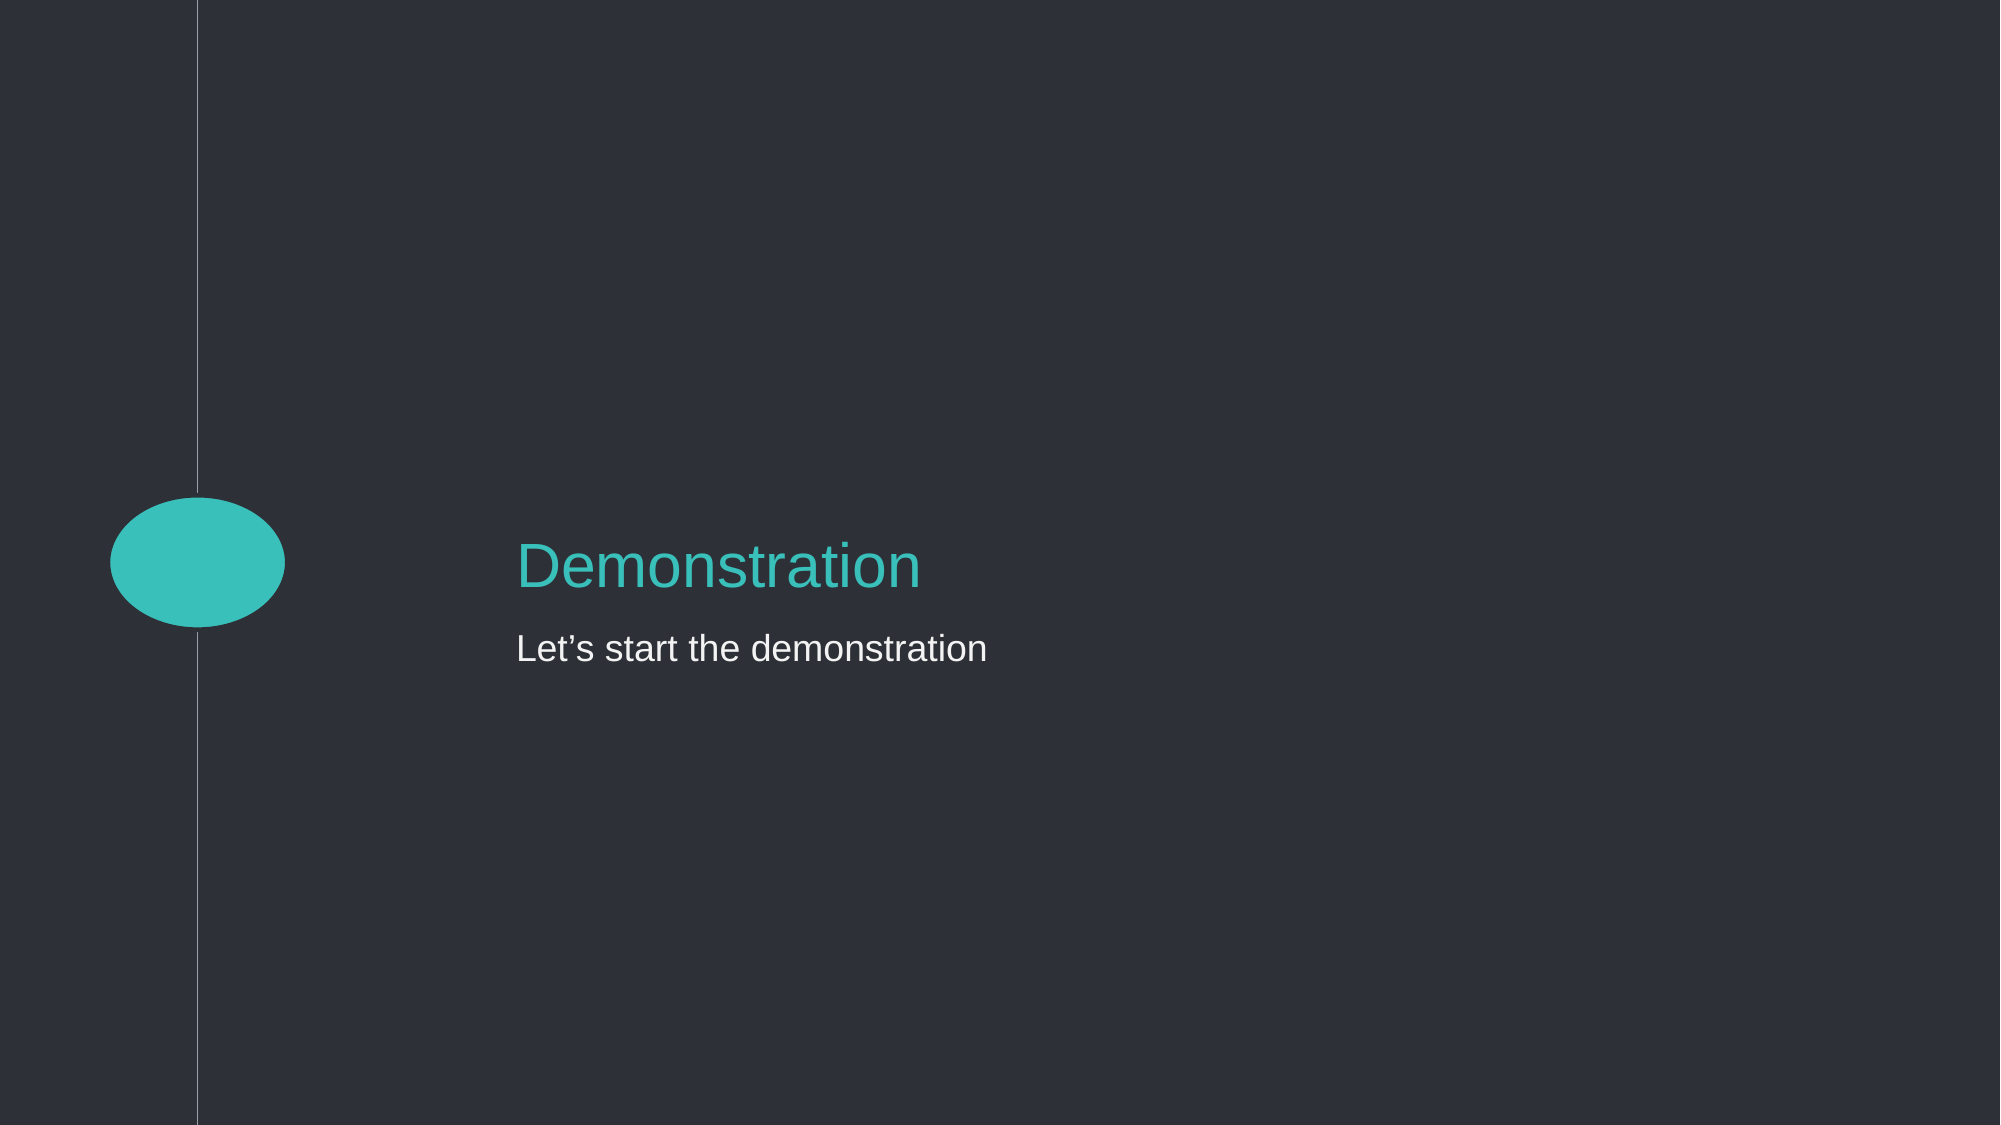

1
# Demonstration
Let’s start the demonstration